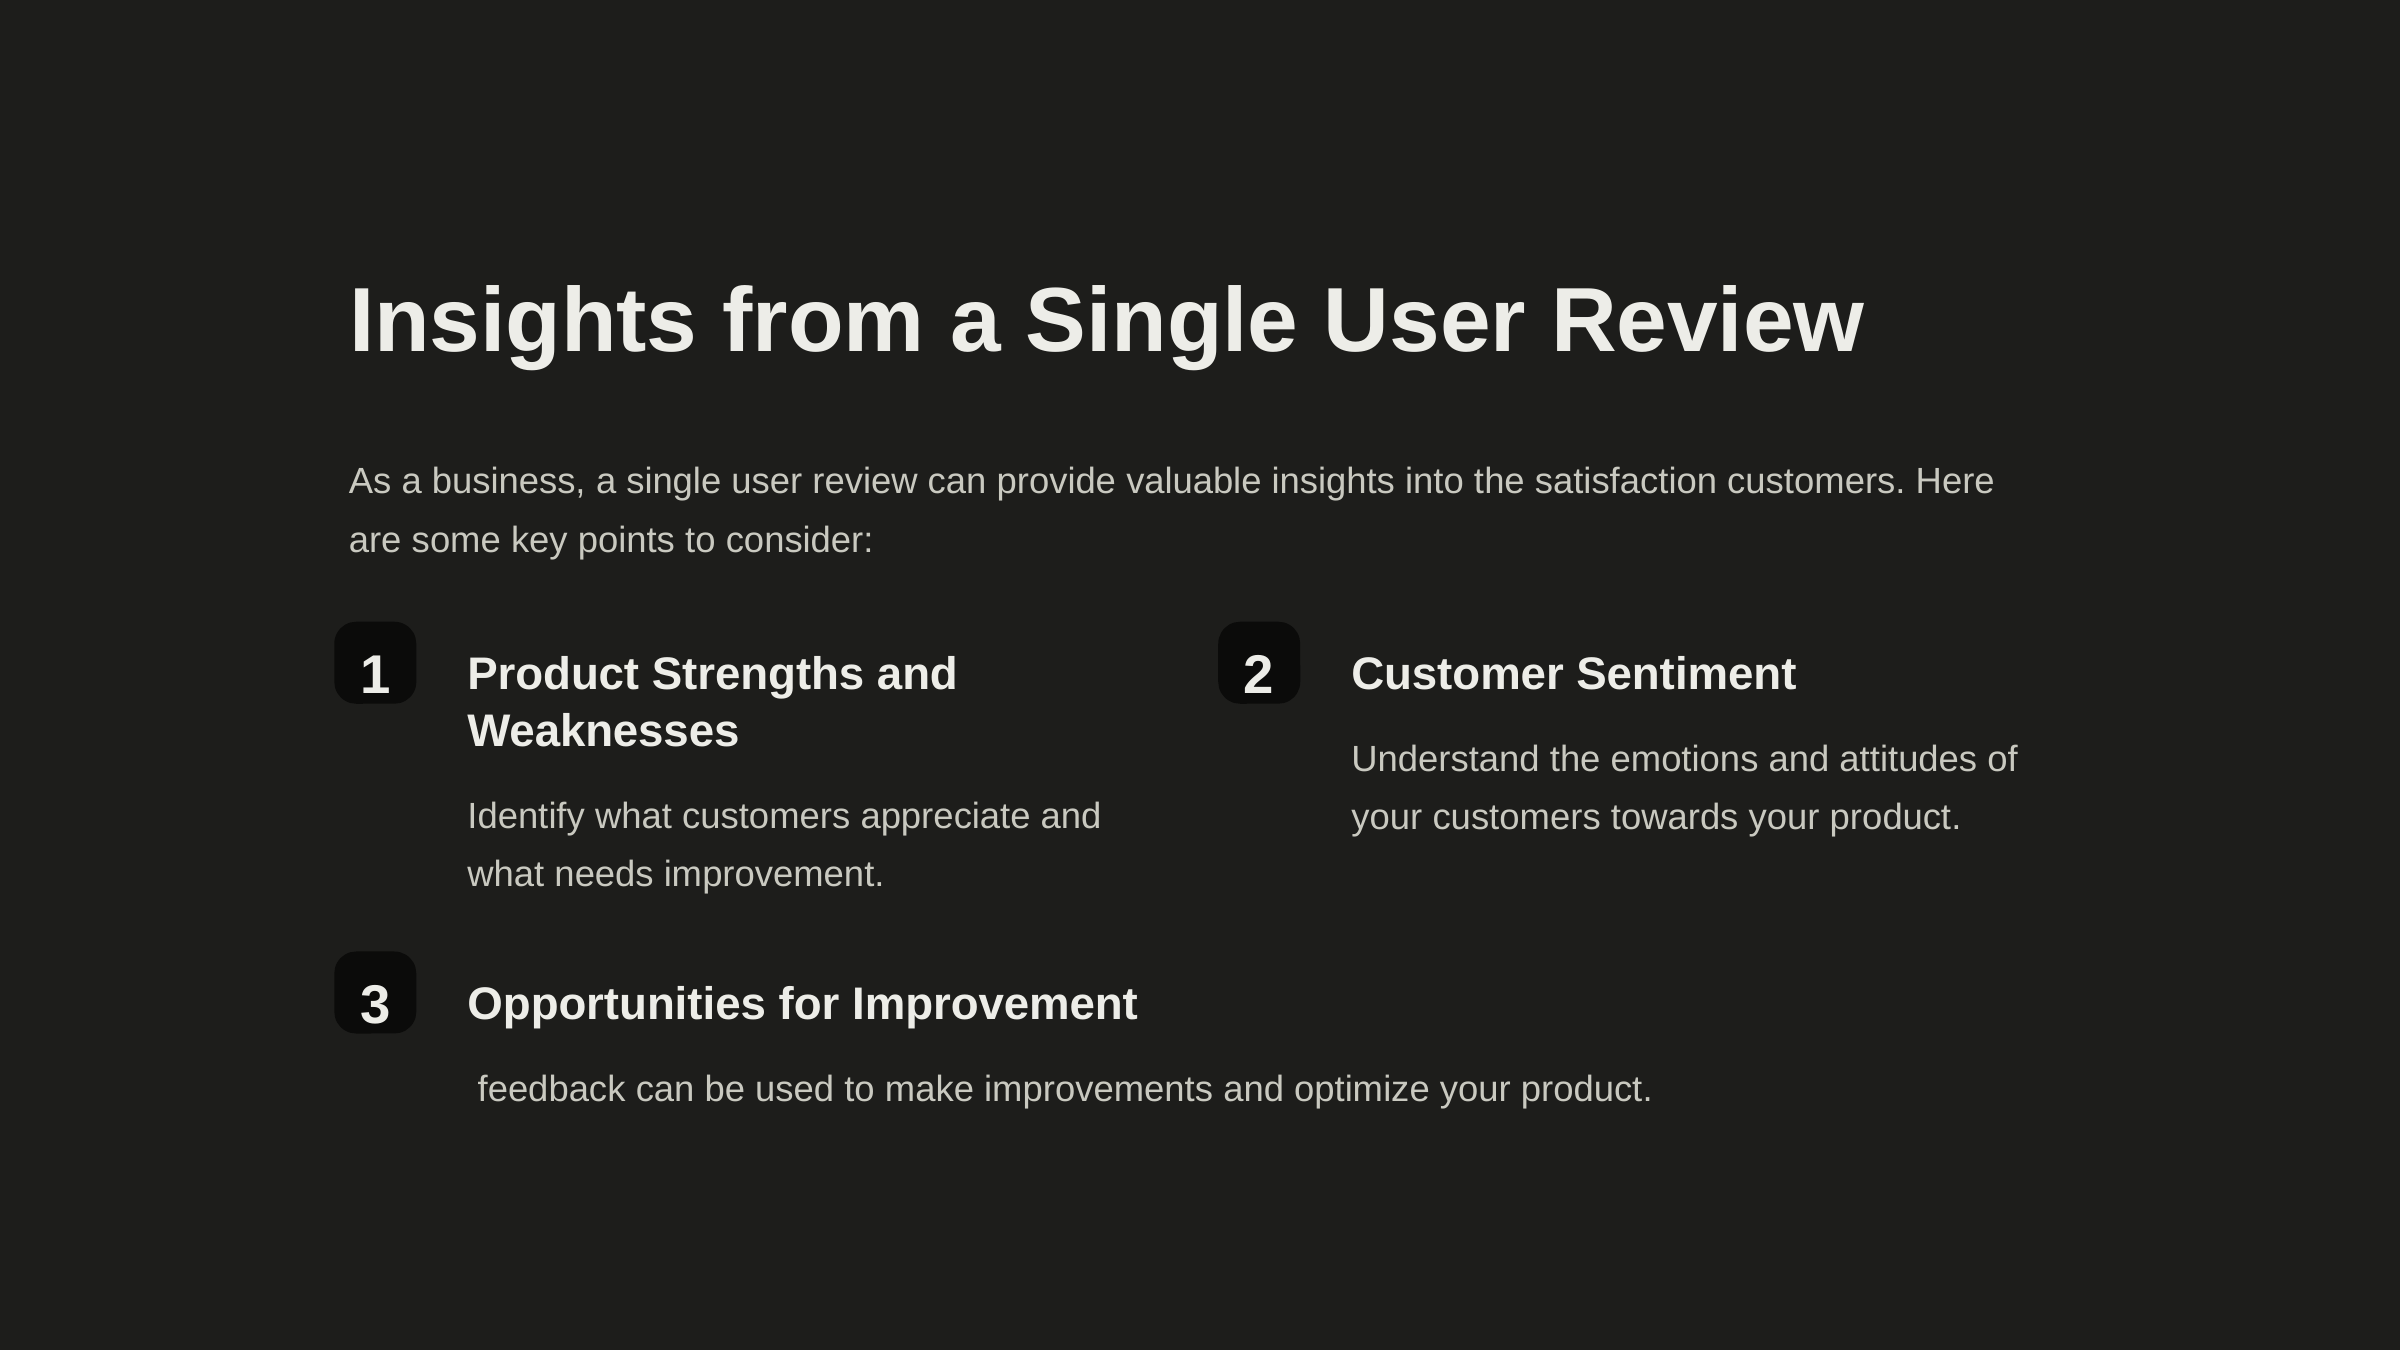

Insights from a Single User Review
As a business, a single user review can provide valuable insights into the satisfaction customers. Here are some key points to consider:

1
2
Product Strengths and Weaknesses
Customer Sentiment
Understand the emotions and attitudes of your customers towards your product.
Identify what customers appreciate and what needs improvement.

3
Opportunities for Improvement
 feedback can be used to make improvements and optimize your product.